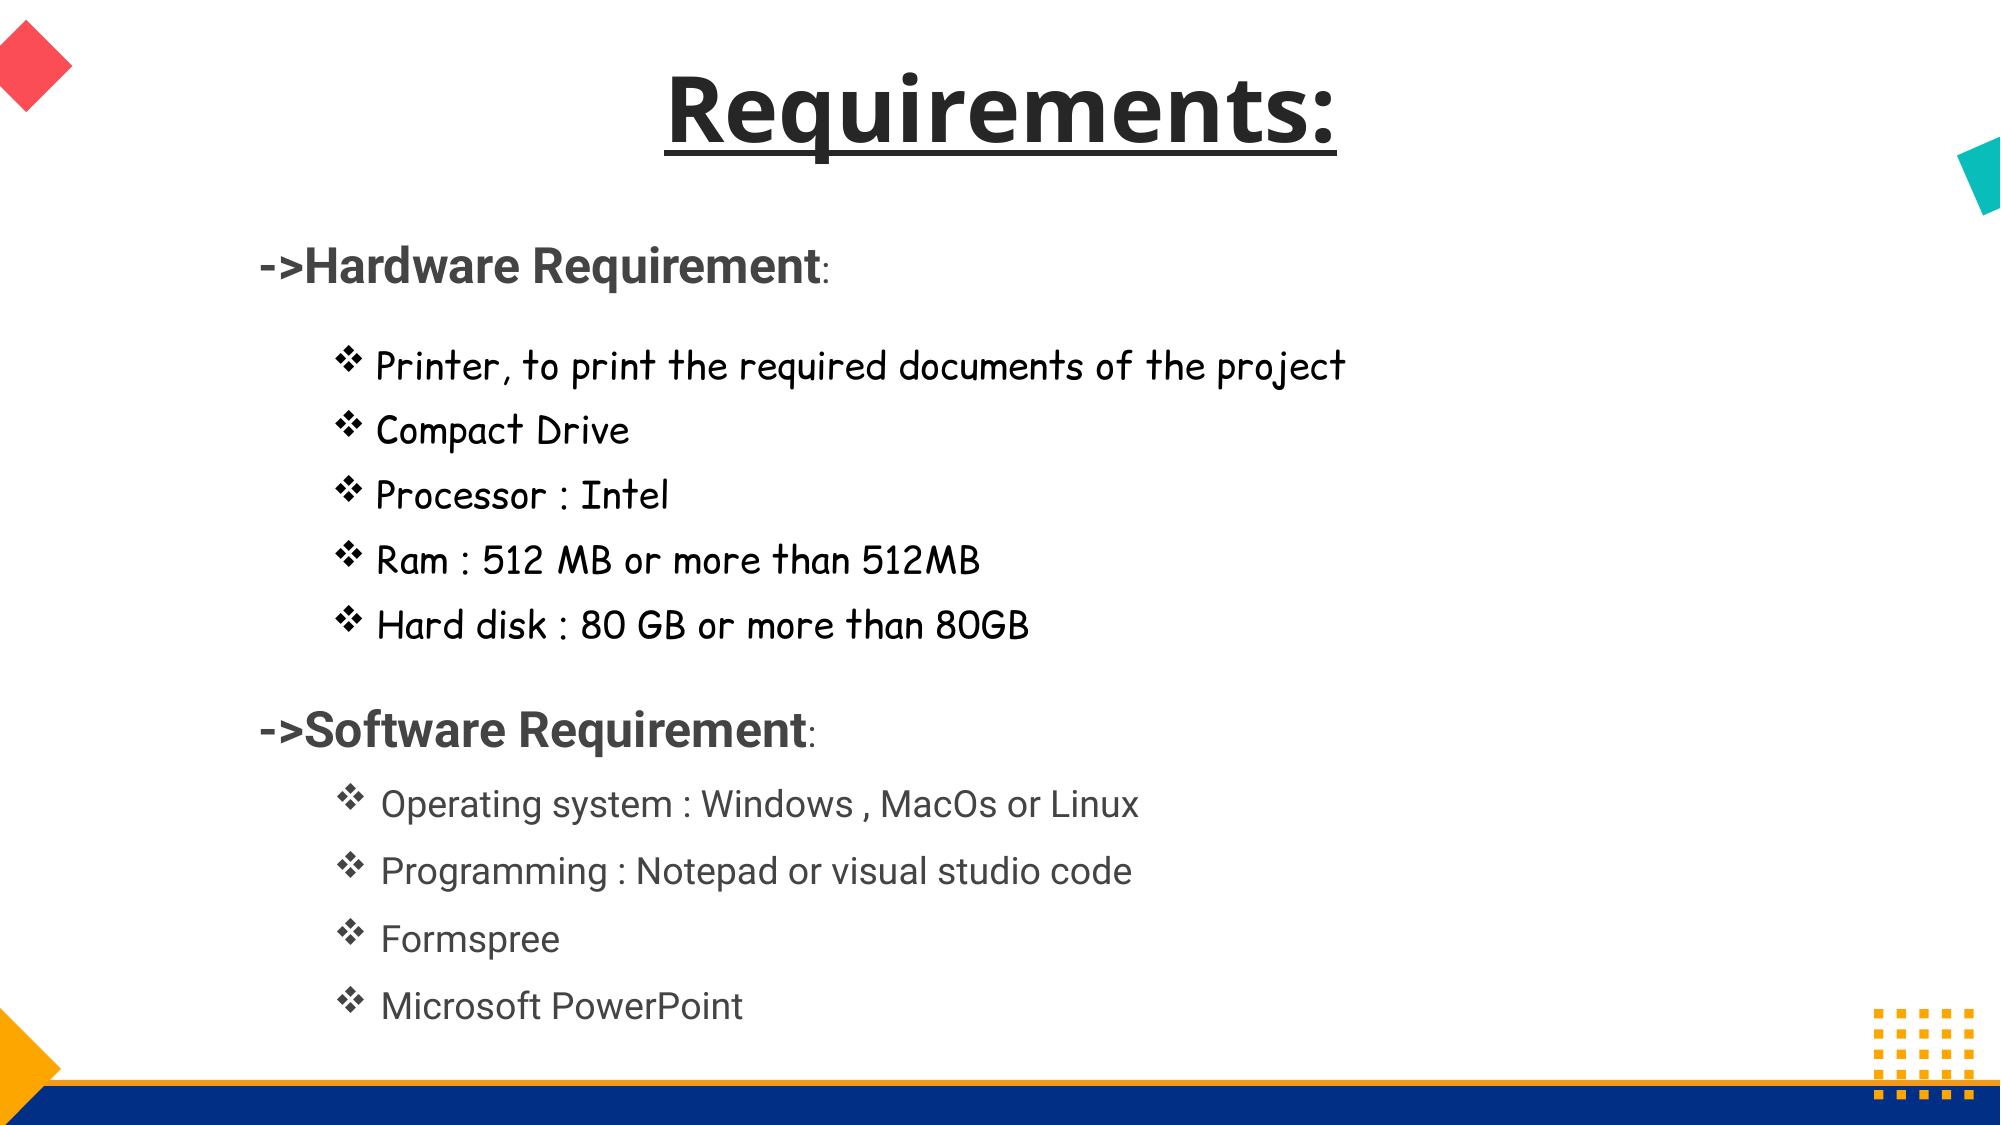

Requirements:

->Hardware Requirement:

Printer, to print the required documents of the project
Compact Drive
Processor : Intel
Ram : 512 MB or more than 512MB
Hard disk : 80 GB or more than 80GB

->Software Requirement:
Operating system : Windows , MacOs or Linux
Programming : Notepad or visual studio code
Formspree
Microsoft PowerPoint